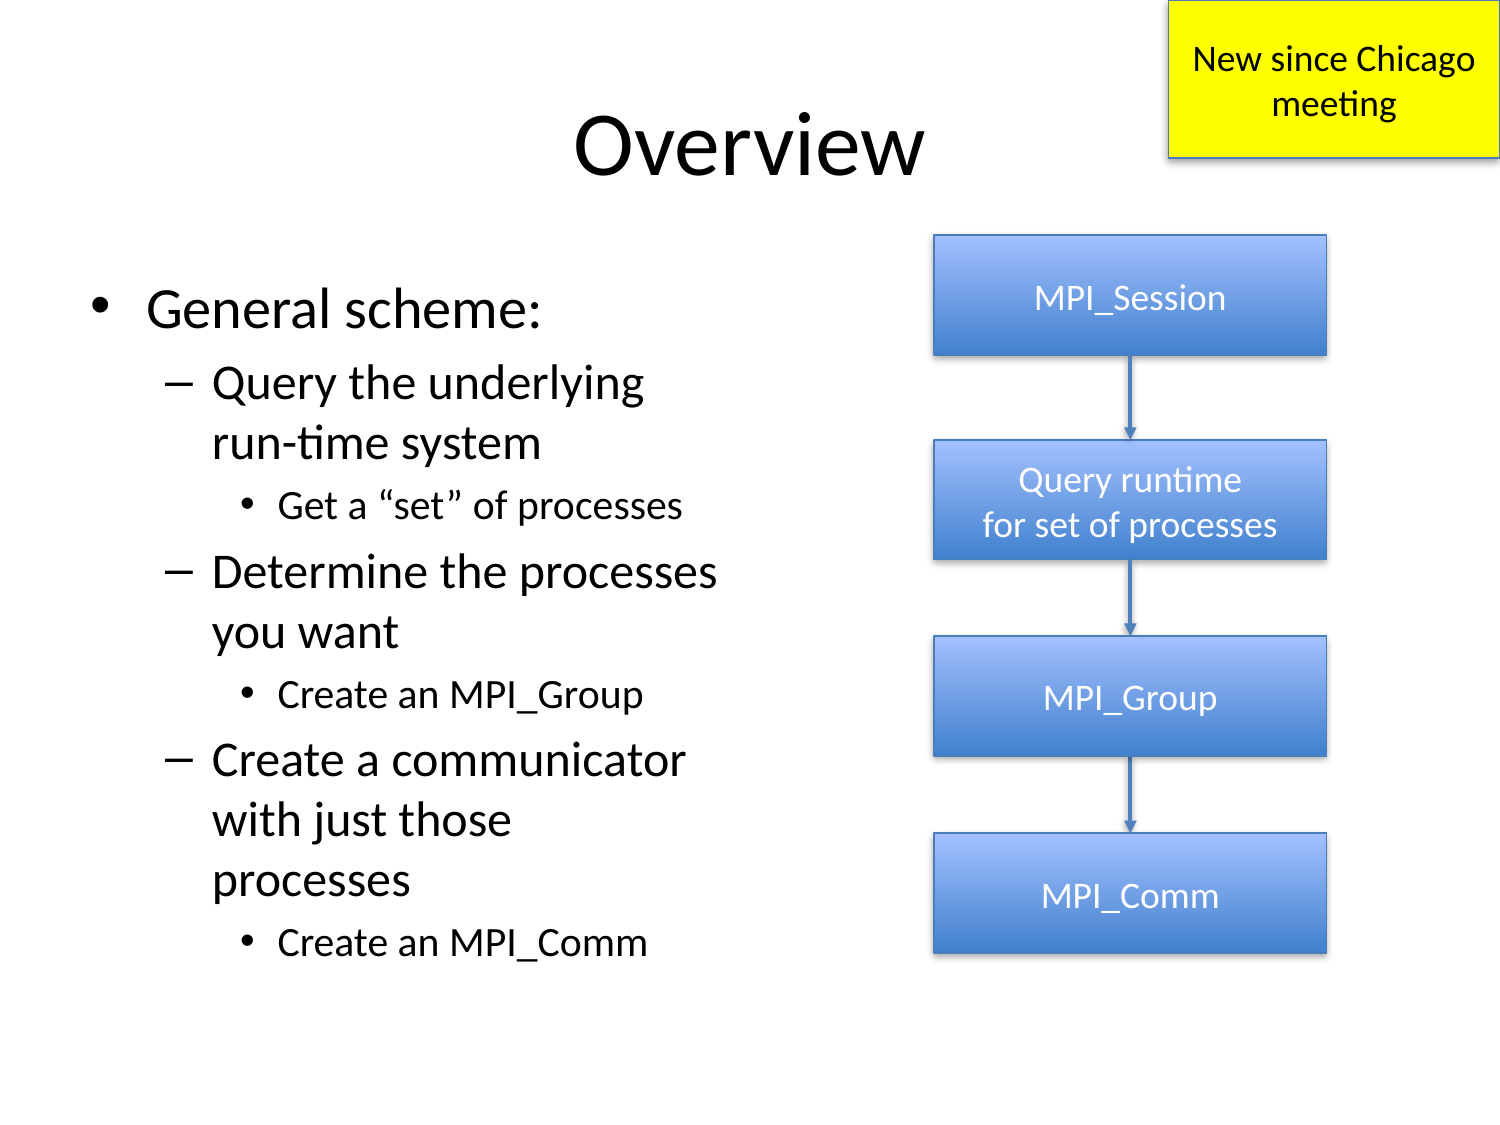

New since Chicago meeting
# Overview
MPI_Session
General scheme:
Query the underlying run-time system
Get a “set” of processes
Determine the processes you want
Create an MPI_Group
Create a communicator with just those processes
Create an MPI_Comm
Query runtime
for set of processes
MPI_Group
MPI_Comm